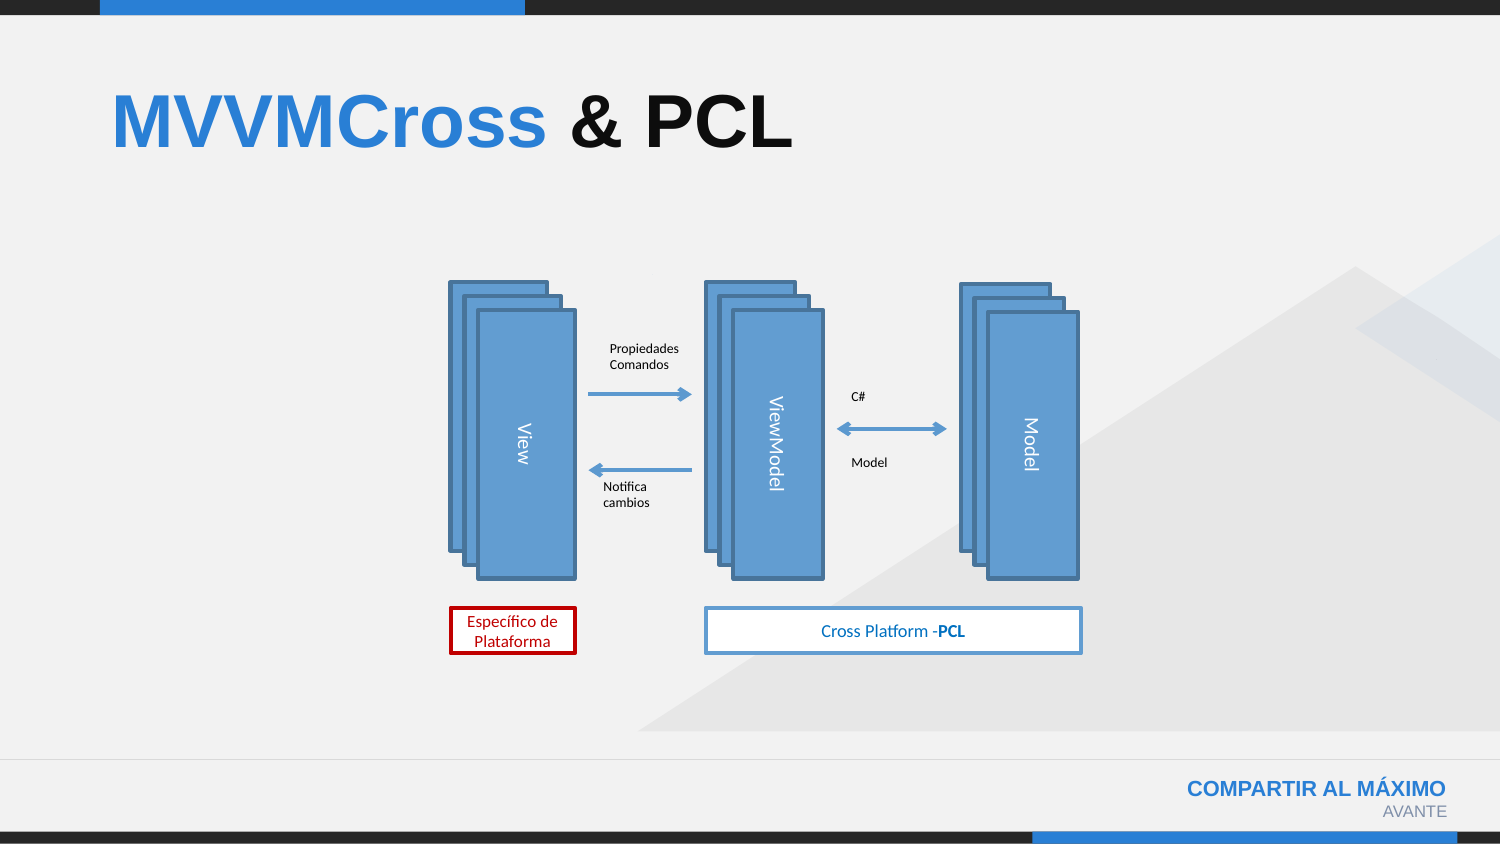

MVVMCross & PCL
View
ViewModel
Model
View
ViewModel
Model
View
ViewModel
Model
Propiedades
Comandos
C#

Model
Notifica cambios
Específico de Plataforma
Cross Platform -PCL